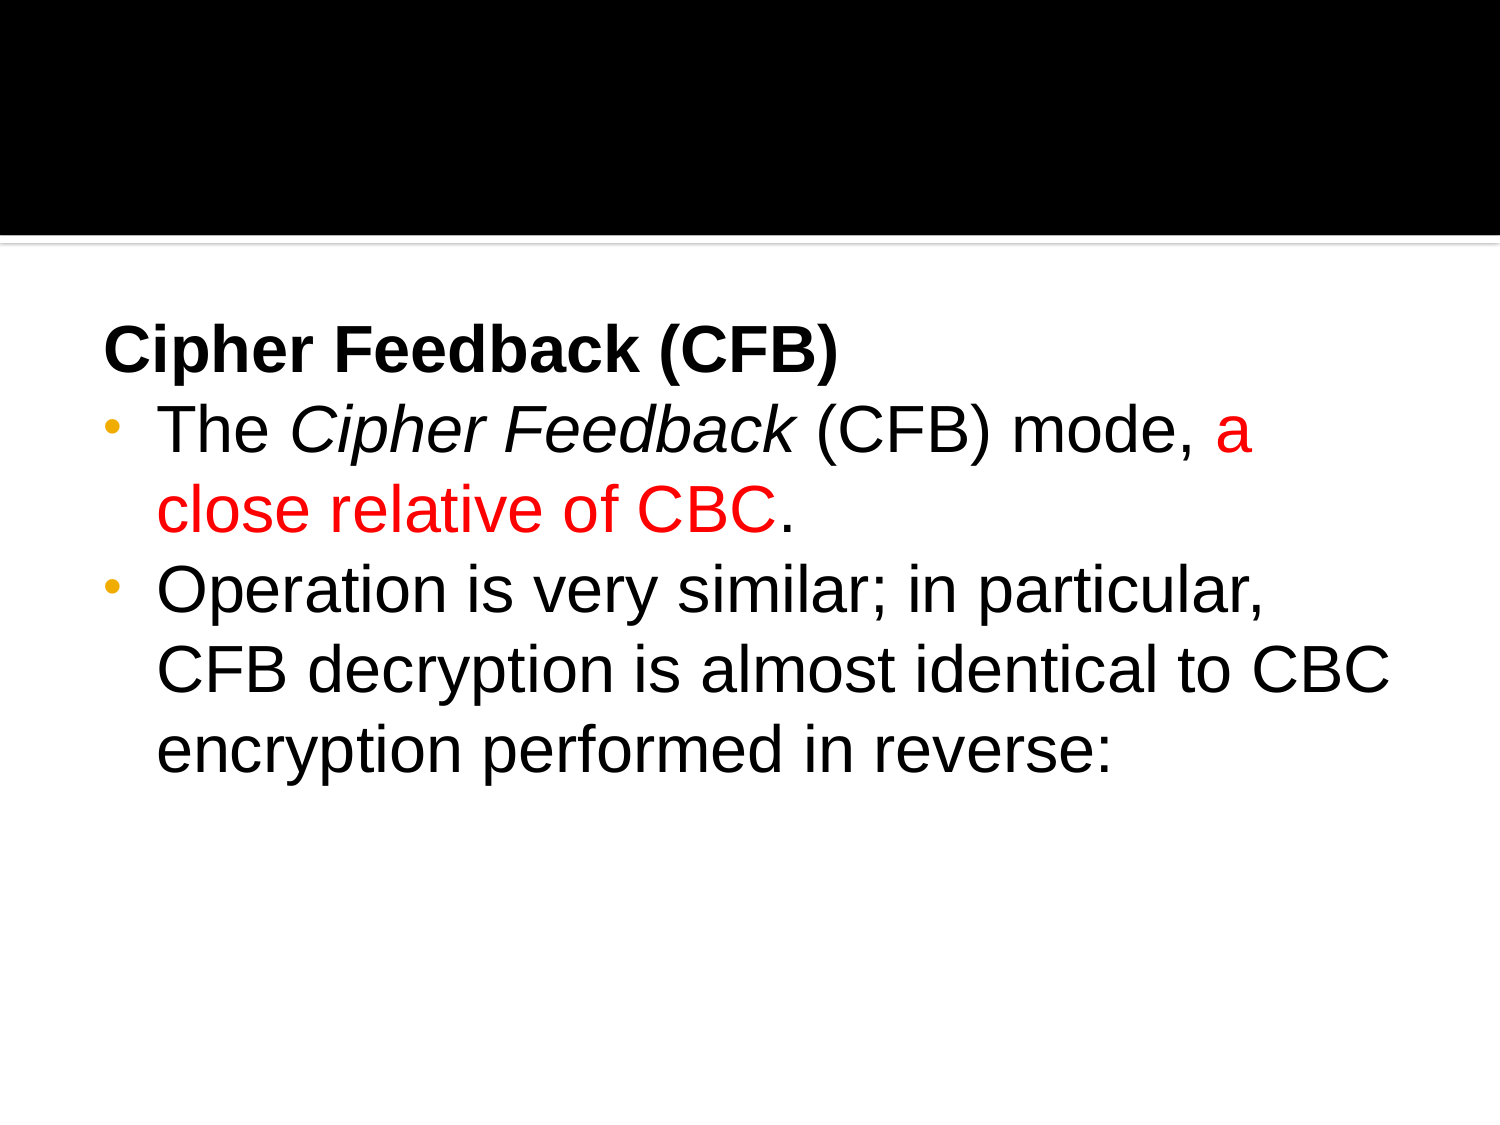

#
Cipher Feedback (CFB)
The Cipher Feedback (CFB) mode, a close relative of CBC.
Operation is very similar; in particular, CFB decryption is almost identical to CBC encryption performed in reverse: